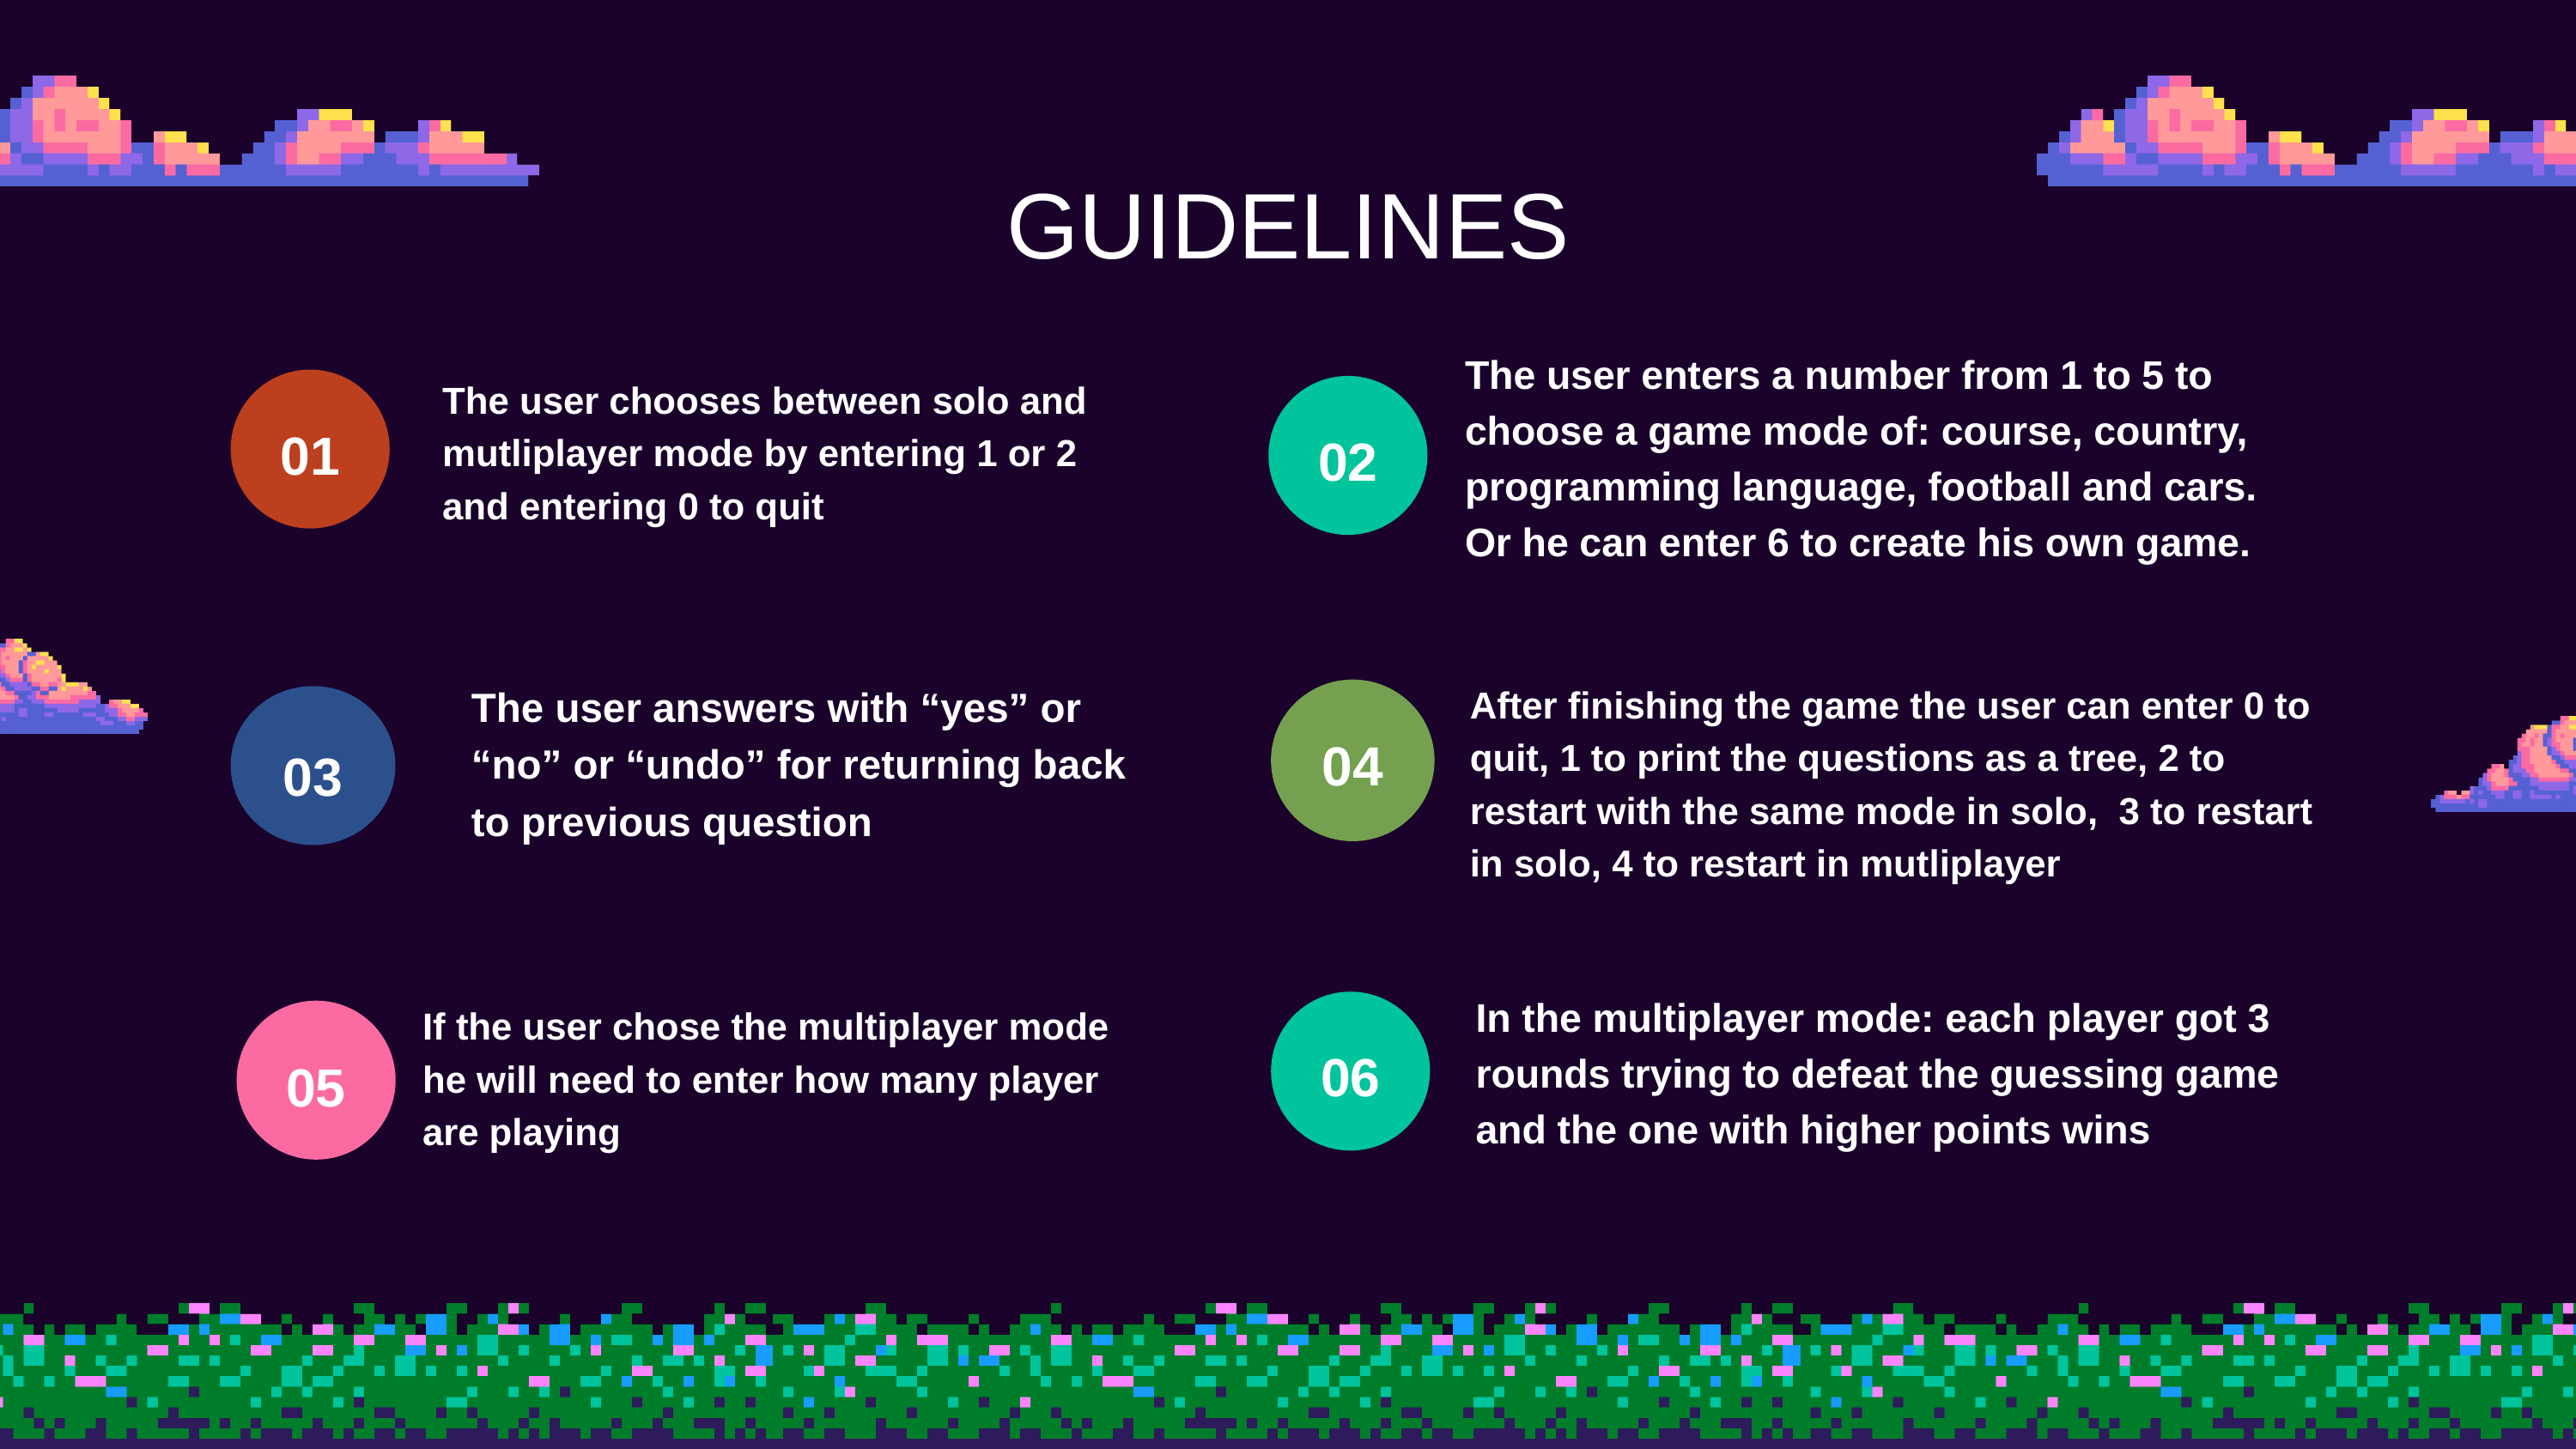

GUIDELINES
The user enters a number from 1 to 5 to choose a game mode of: course, country, programming language, football and cars.
Or he can enter 6 to create his own game.
The user chooses between solo and mutliplayer mode by entering 1 or 2 and entering 0 to quit

01
02

The user answers with “yes” or “no” or “undo” for returning back to previous question
After finishing the game the user can enter 0 to quit, 1 to print the questions as a tree, 2 to restart with the same mode in solo,  3 to restart in solo, 4 to restart in mutliplayer

04
03
In the multiplayer mode: each player got 3 rounds trying to defeat the guessing game and the one with higher points wins

If the user chose the multiplayer mode he will need to enter how many player are playing

06
05